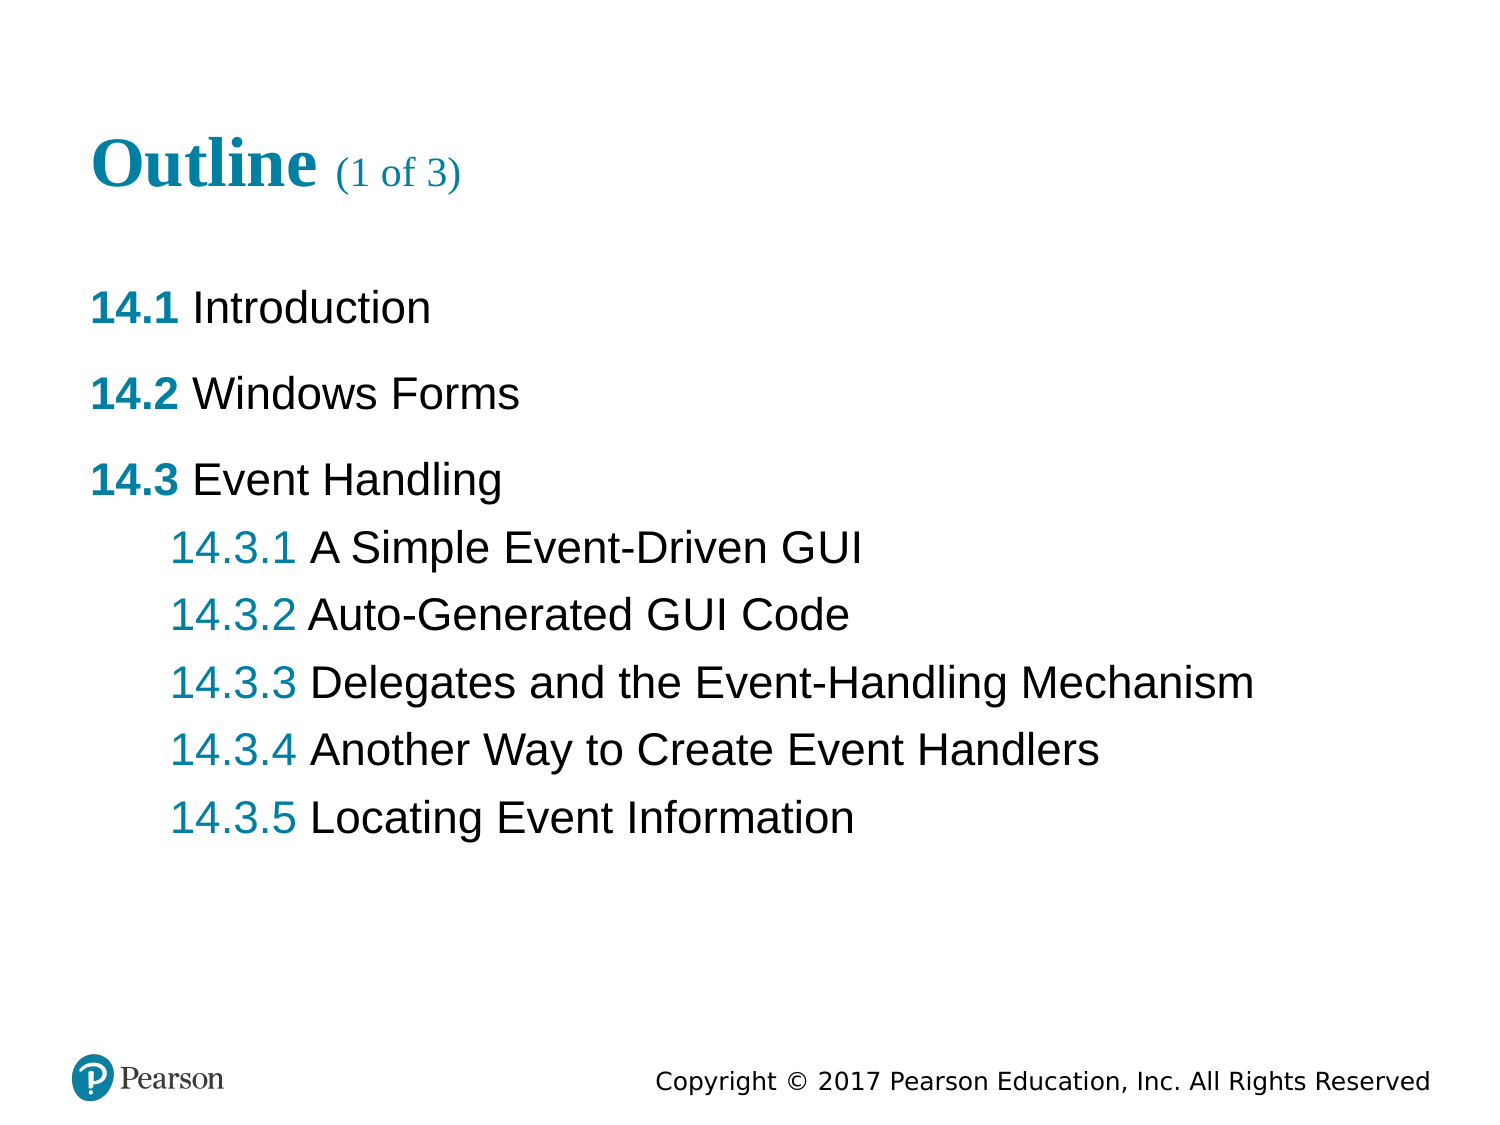

# Outline (1 of 3)
14.1 Introduction
14.2 Windows Forms
14.3 Event Handling
14.3.1 A Simple Event-Driven G U I
14.3.2 Auto-Generated G U I Code
14.3.3 Delegates and the Event-Handling Mechanism
14.3.4 Another Way to Create Event Handlers
14.3.5 Locating Event Information